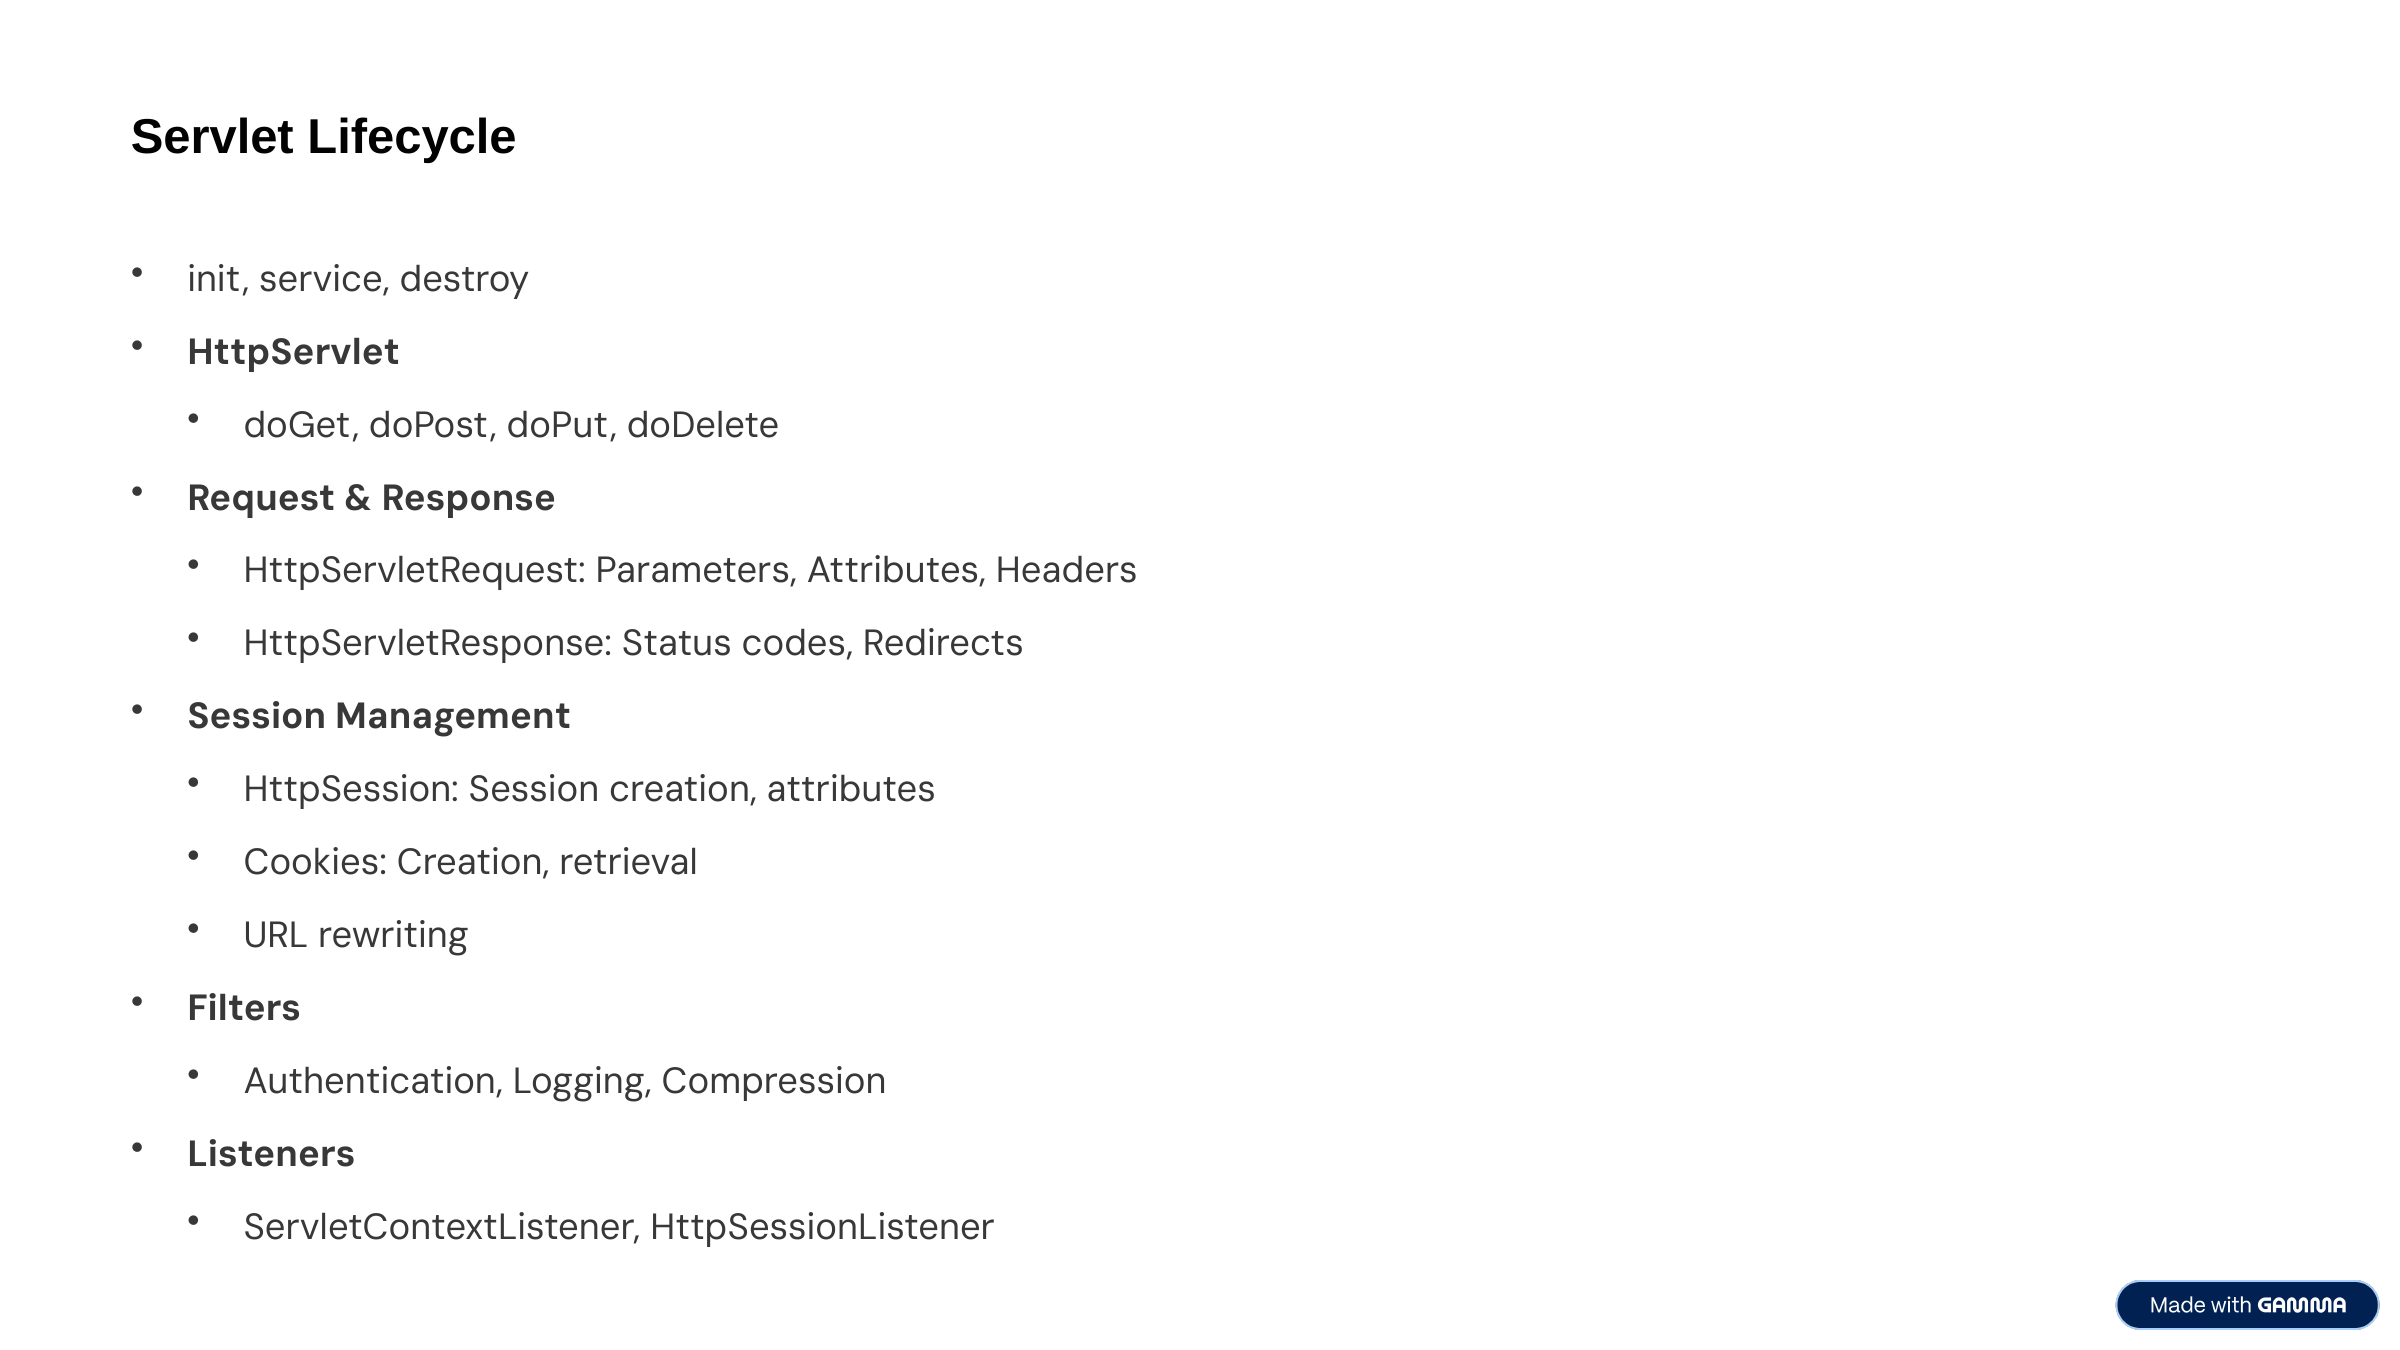

Servlet Lifecycle
init, service, destroy
HttpServlet
doGet, doPost, doPut, doDelete
Request & Response
HttpServletRequest: Parameters, Attributes, Headers
HttpServletResponse: Status codes, Redirects
Session Management
HttpSession: Session creation, attributes
Cookies: Creation, retrieval
URL rewriting
Filters
Authentication, Logging, Compression
Listeners
ServletContextListener, HttpSessionListener